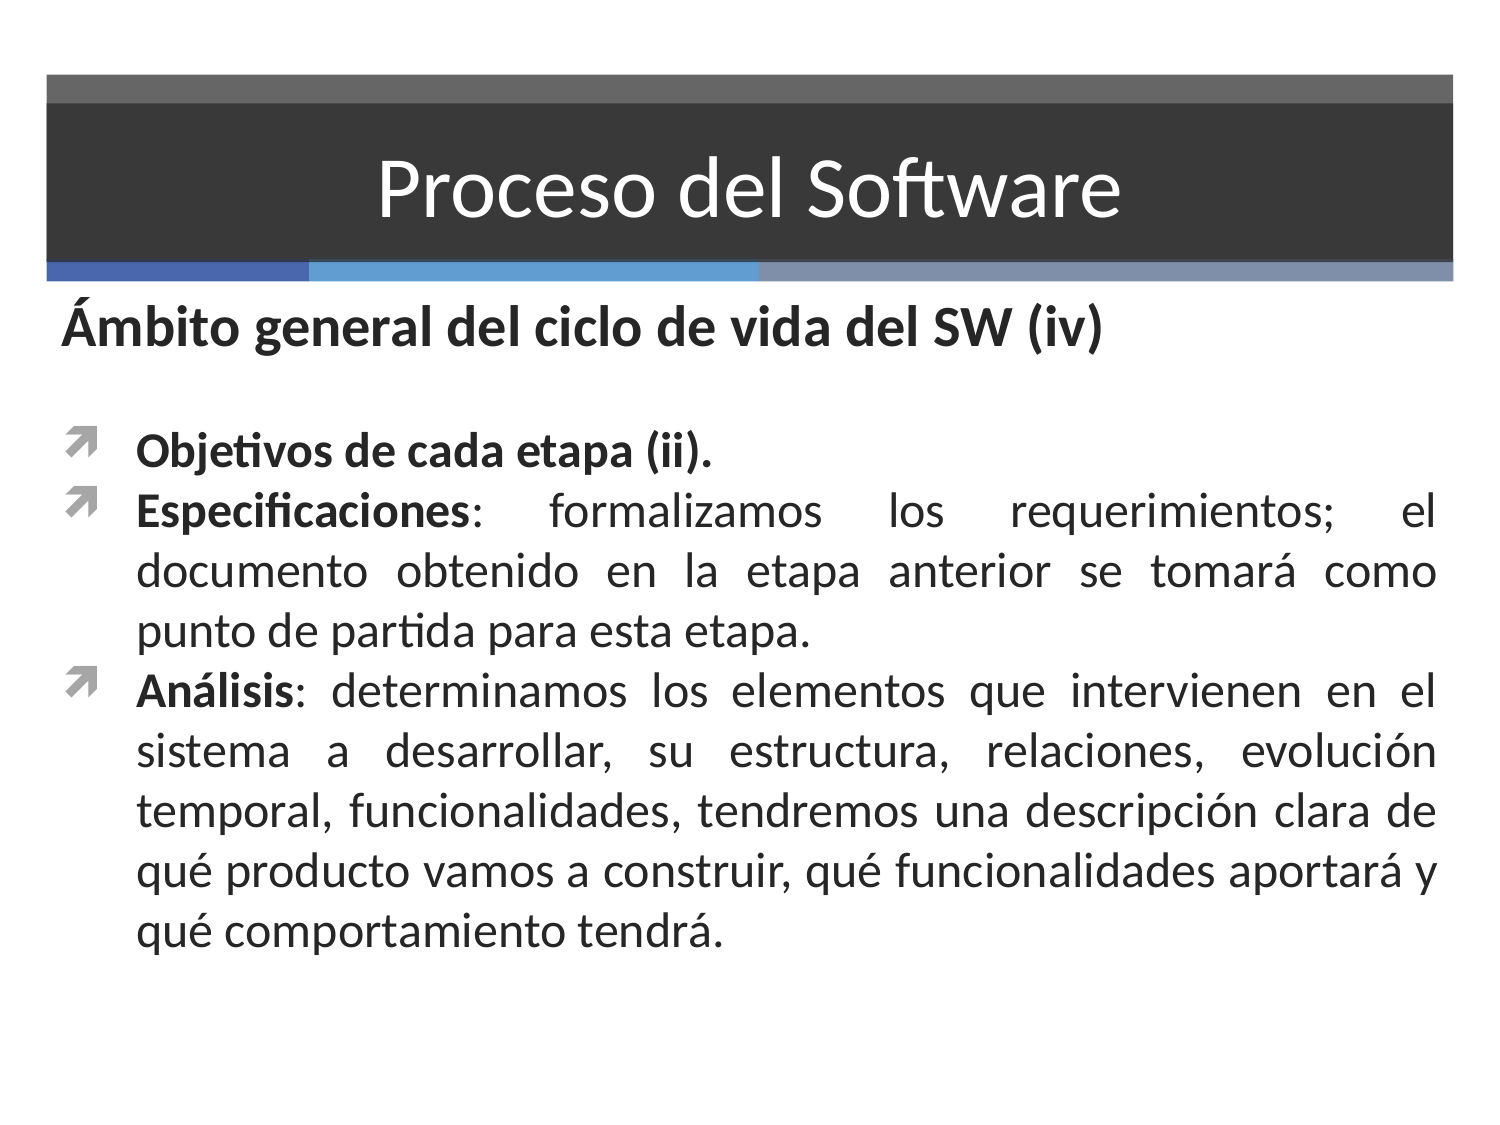

# Proceso del Software
Ámbito general del ciclo de vida del SW (iv)

Objetivos de cada etapa (ii).
Especificaciones: formalizamos los requerimientos; el documento obtenido en la etapa anterior se tomará como punto de partida para esta etapa.
Análisis: determinamos los elementos que intervienen en el sistema a desarrollar, su estructura, relaciones, evolución temporal, funcionalidades, tendremos una descripción clara de qué producto vamos a construir, qué funcionalidades aportará y qué comportamiento tendrá.